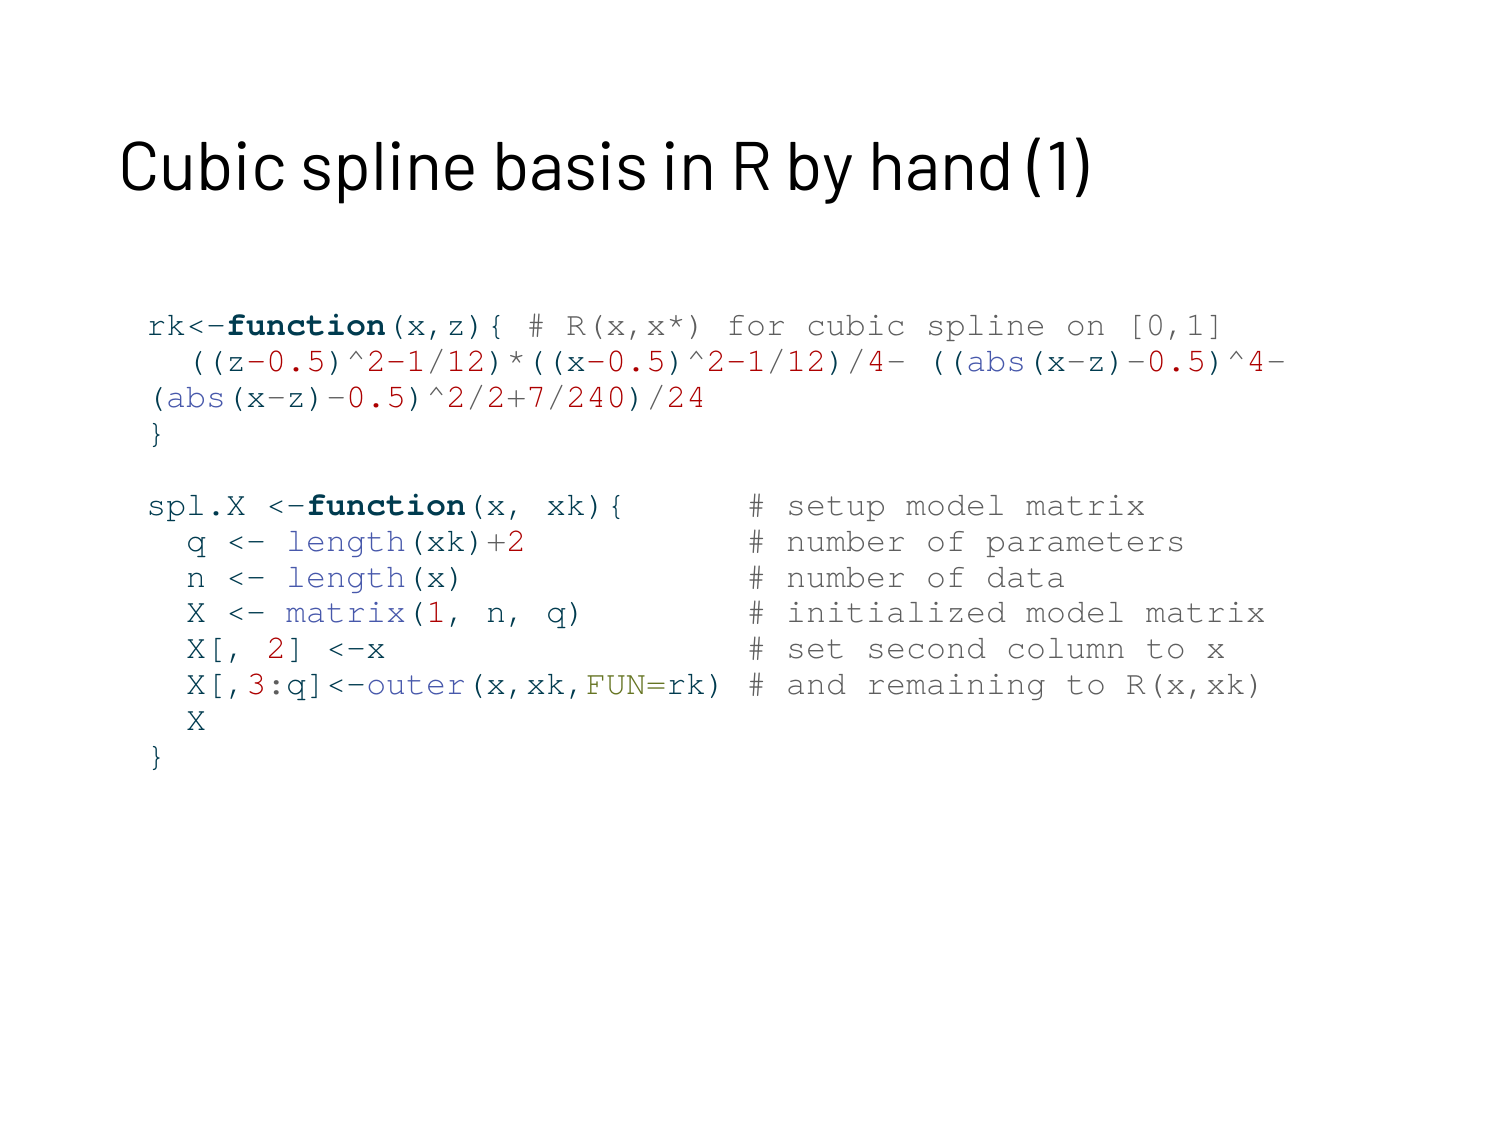

# Cubic spline basis in R by hand (1)
rk<-function(x,z){ # R(x,x*) for cubic spline on [0,1]
  ((z-0.5)^2-1/12)*((x-0.5)^2-1/12)/4- ((abs(x-z)-0.5)^4-(abs(x-z)-0.5)^2/2+7/240)/24
}
spl.X <-function(x, xk){      # setup model matrix
  q <- length(xk)+2           # number of parameters
  n <- length(x)              # number of data
  X <- matrix(1, n, q)        # initialized model matrix
  X[, 2] <-x                  # set second column to x
  X[,3:q]<-outer(x,xk,FUN=rk) # and remaining to R(x,xk)
  X
}